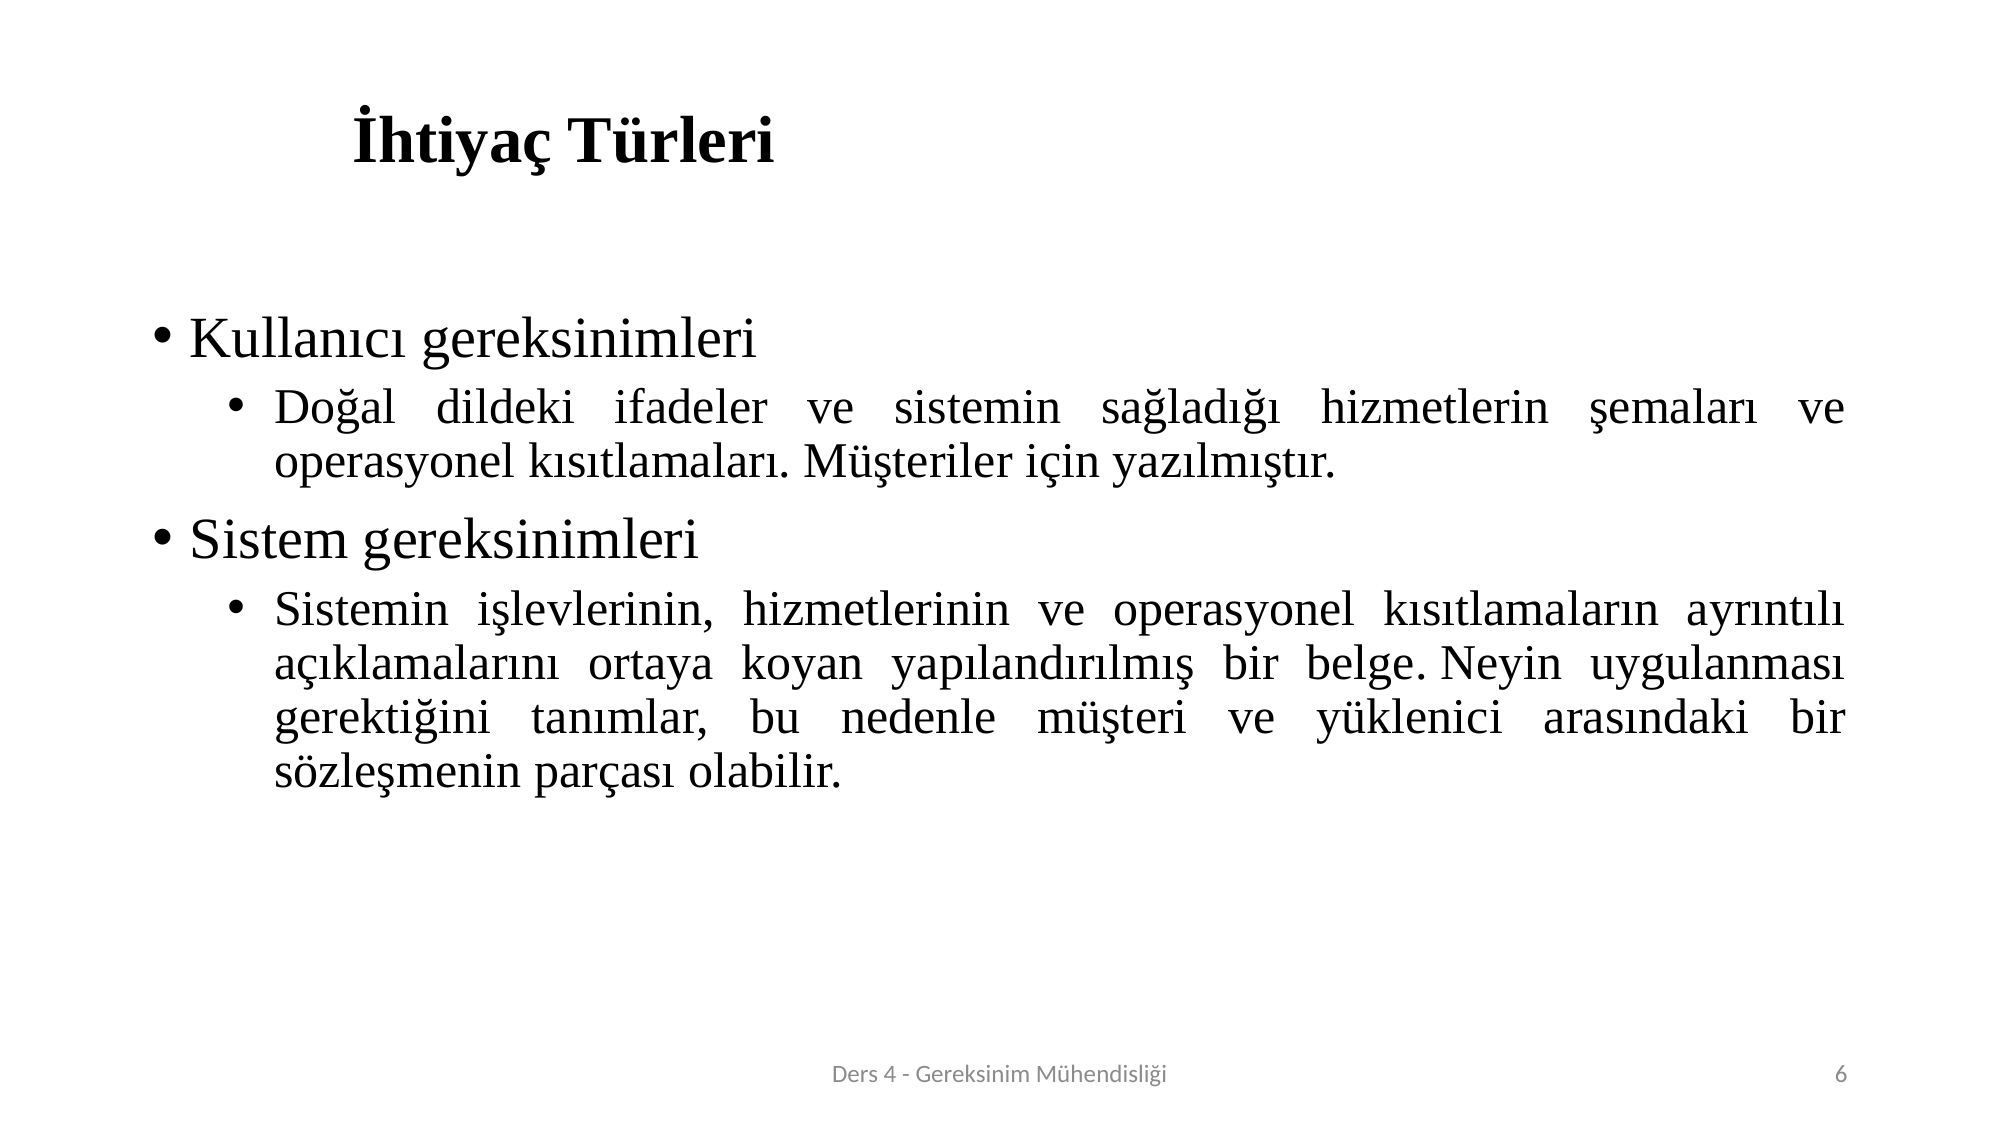

# İhtiyaç Türleri
Kullanıcı gereksinimleri
Doğal dildeki ifadeler ve sistemin sağladığı hizmetlerin şemaları ve operasyonel kısıtlamaları. Müşteriler için yazılmıştır.
Sistem gereksinimleri
Sistemin işlevlerinin, hizmetlerinin ve operasyonel kısıtlamaların ayrıntılı açıklamalarını ortaya koyan yapılandırılmış bir belge. Neyin uygulanması gerektiğini tanımlar, bu nedenle müşteri ve yüklenici arasındaki bir sözleşmenin parçası olabilir.
Ders 4 - Gereksinim Mühendisliği
6